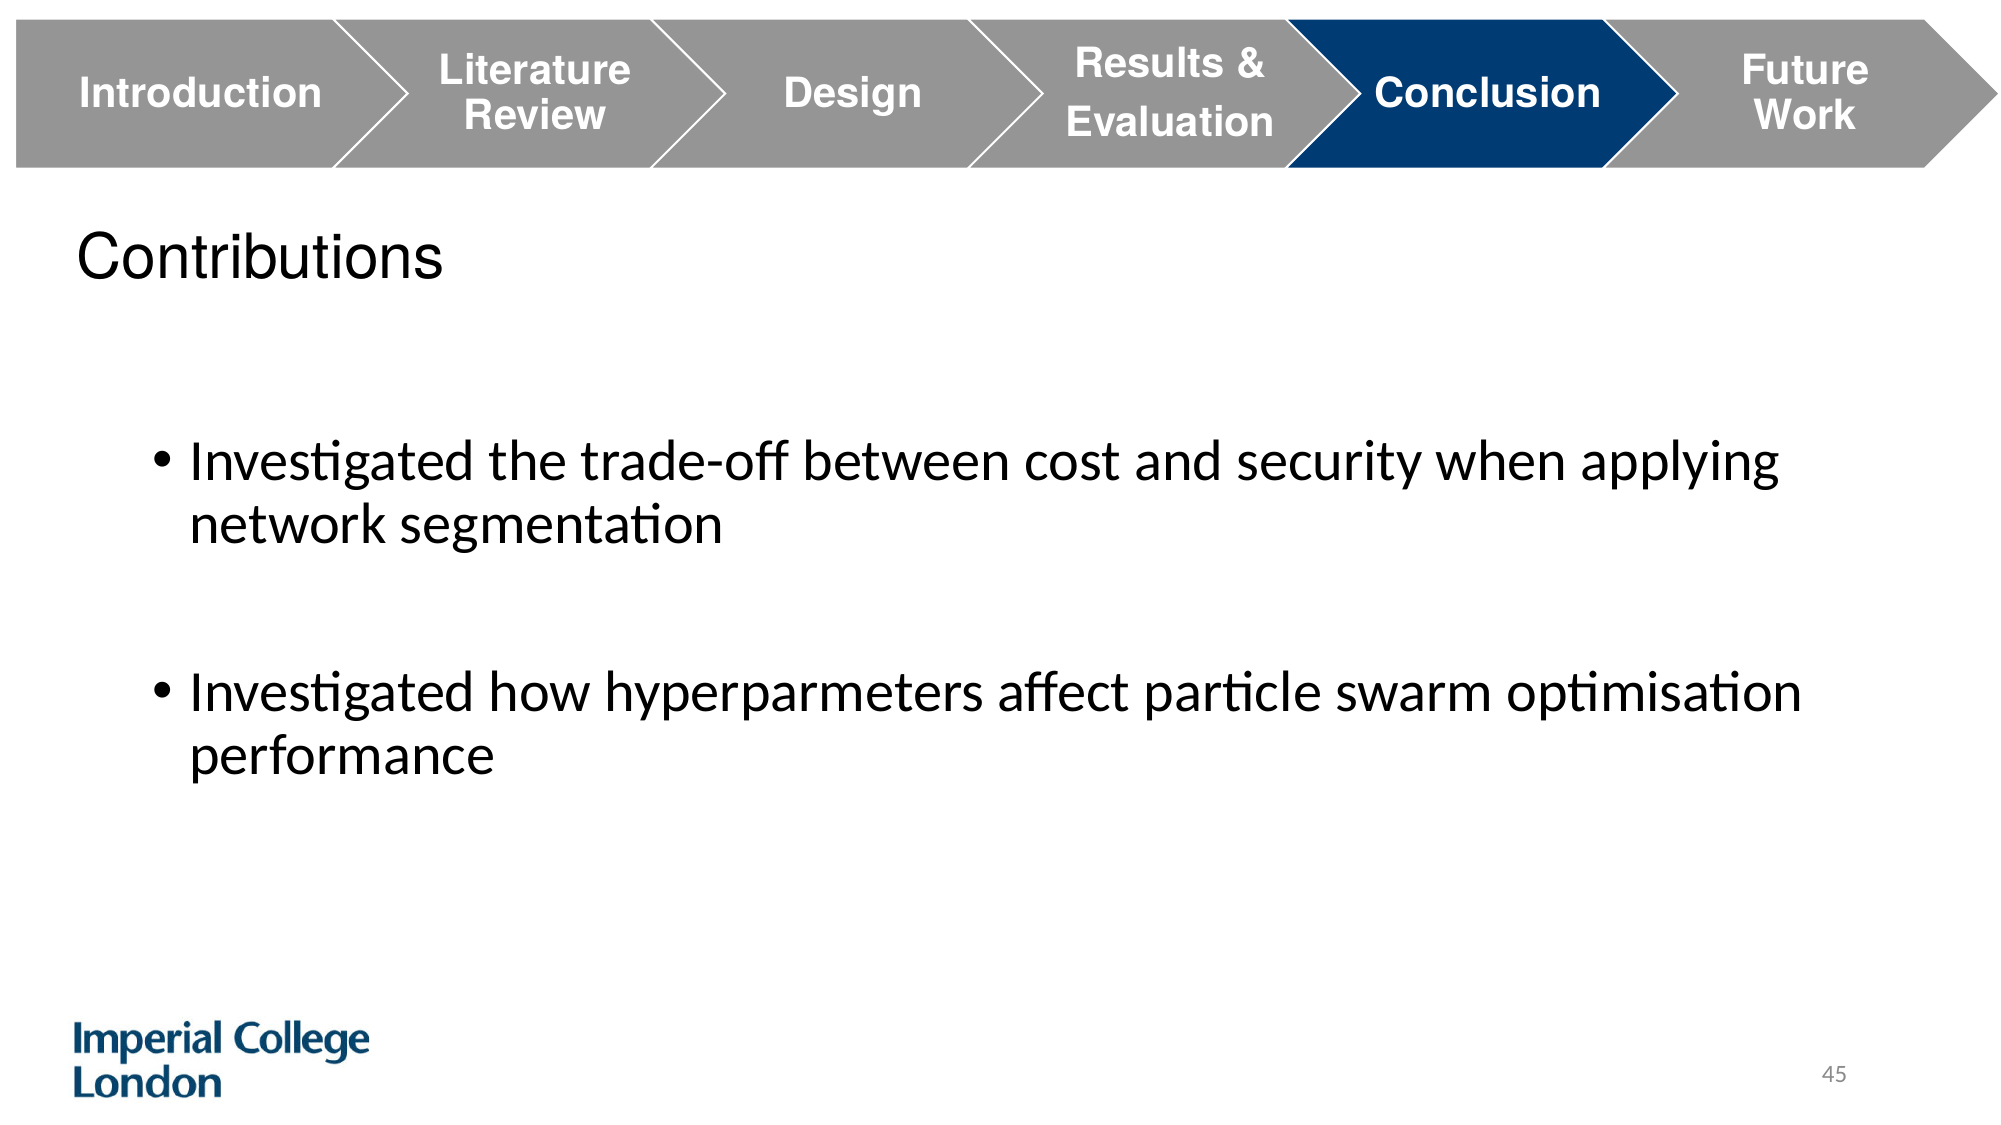

Contributions

Investigated the trade-off between cost and security when applying network segmentation

Investigated how hyperparmeters affect particle swarm optimisation performance
45